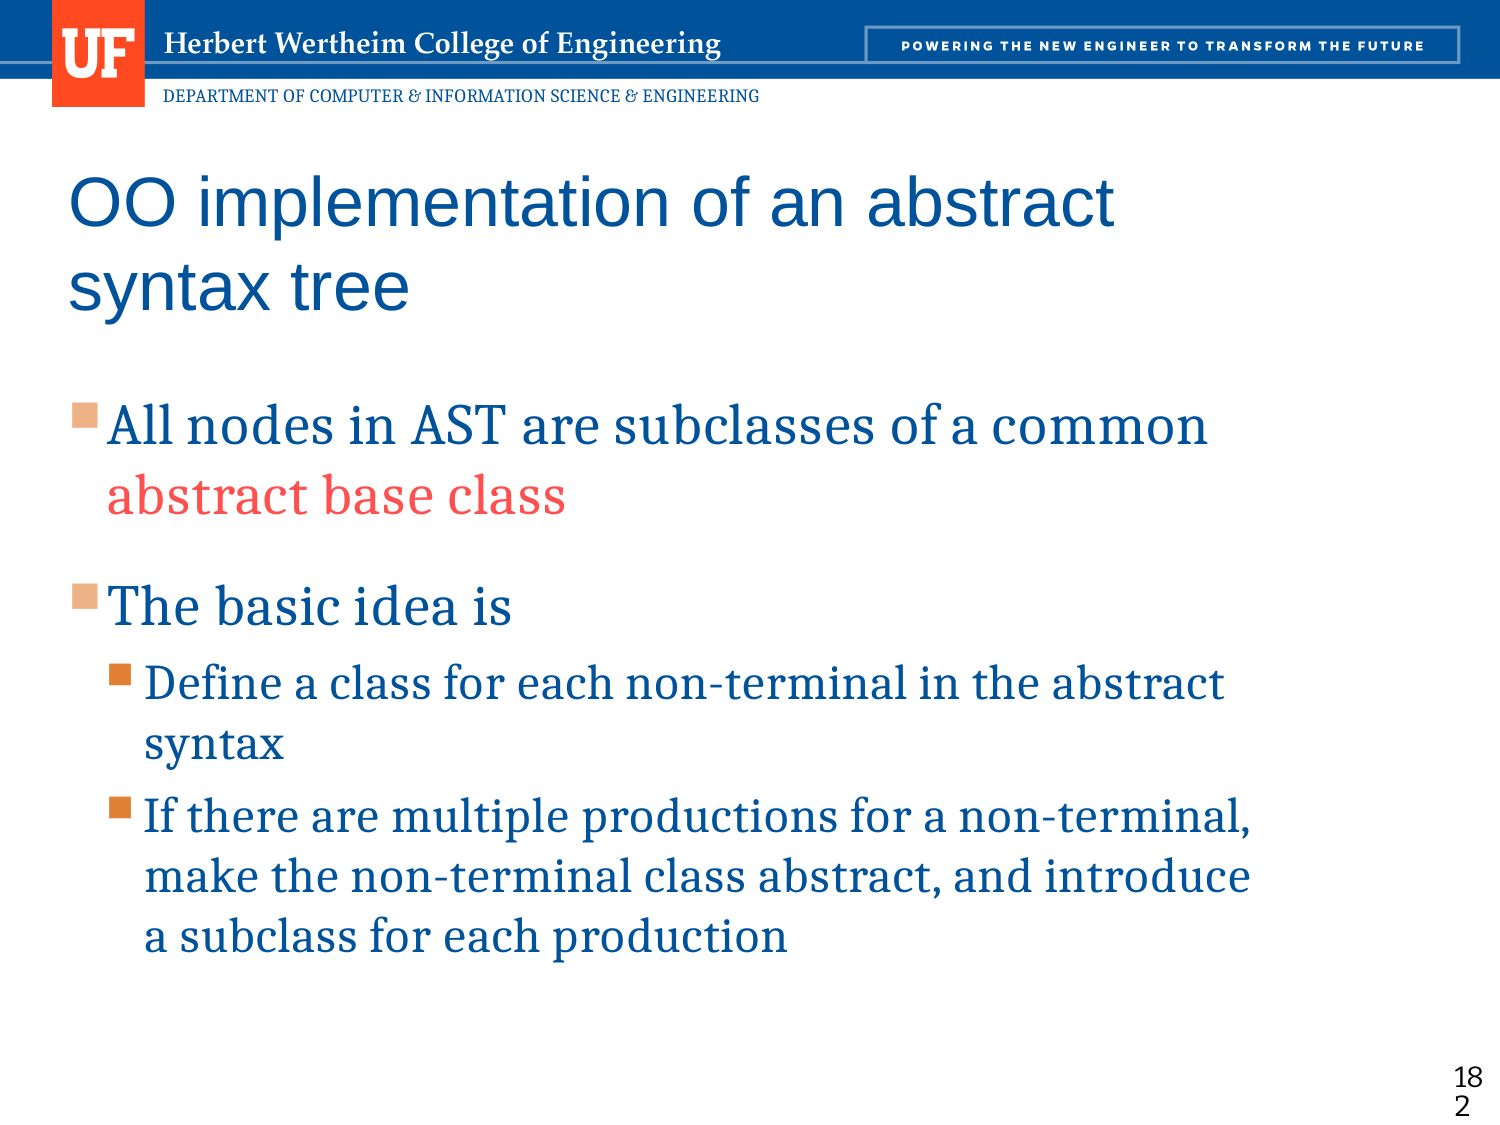

# OO implementation of an abstract syntax tree
All nodes in AST are subclasses of a common abstract base class
The basic idea is
Define a class for each non-terminal in the abstract syntax
If there are multiple productions for a non-terminal, make the non-terminal class abstract, and introduce a subclass for each production
182